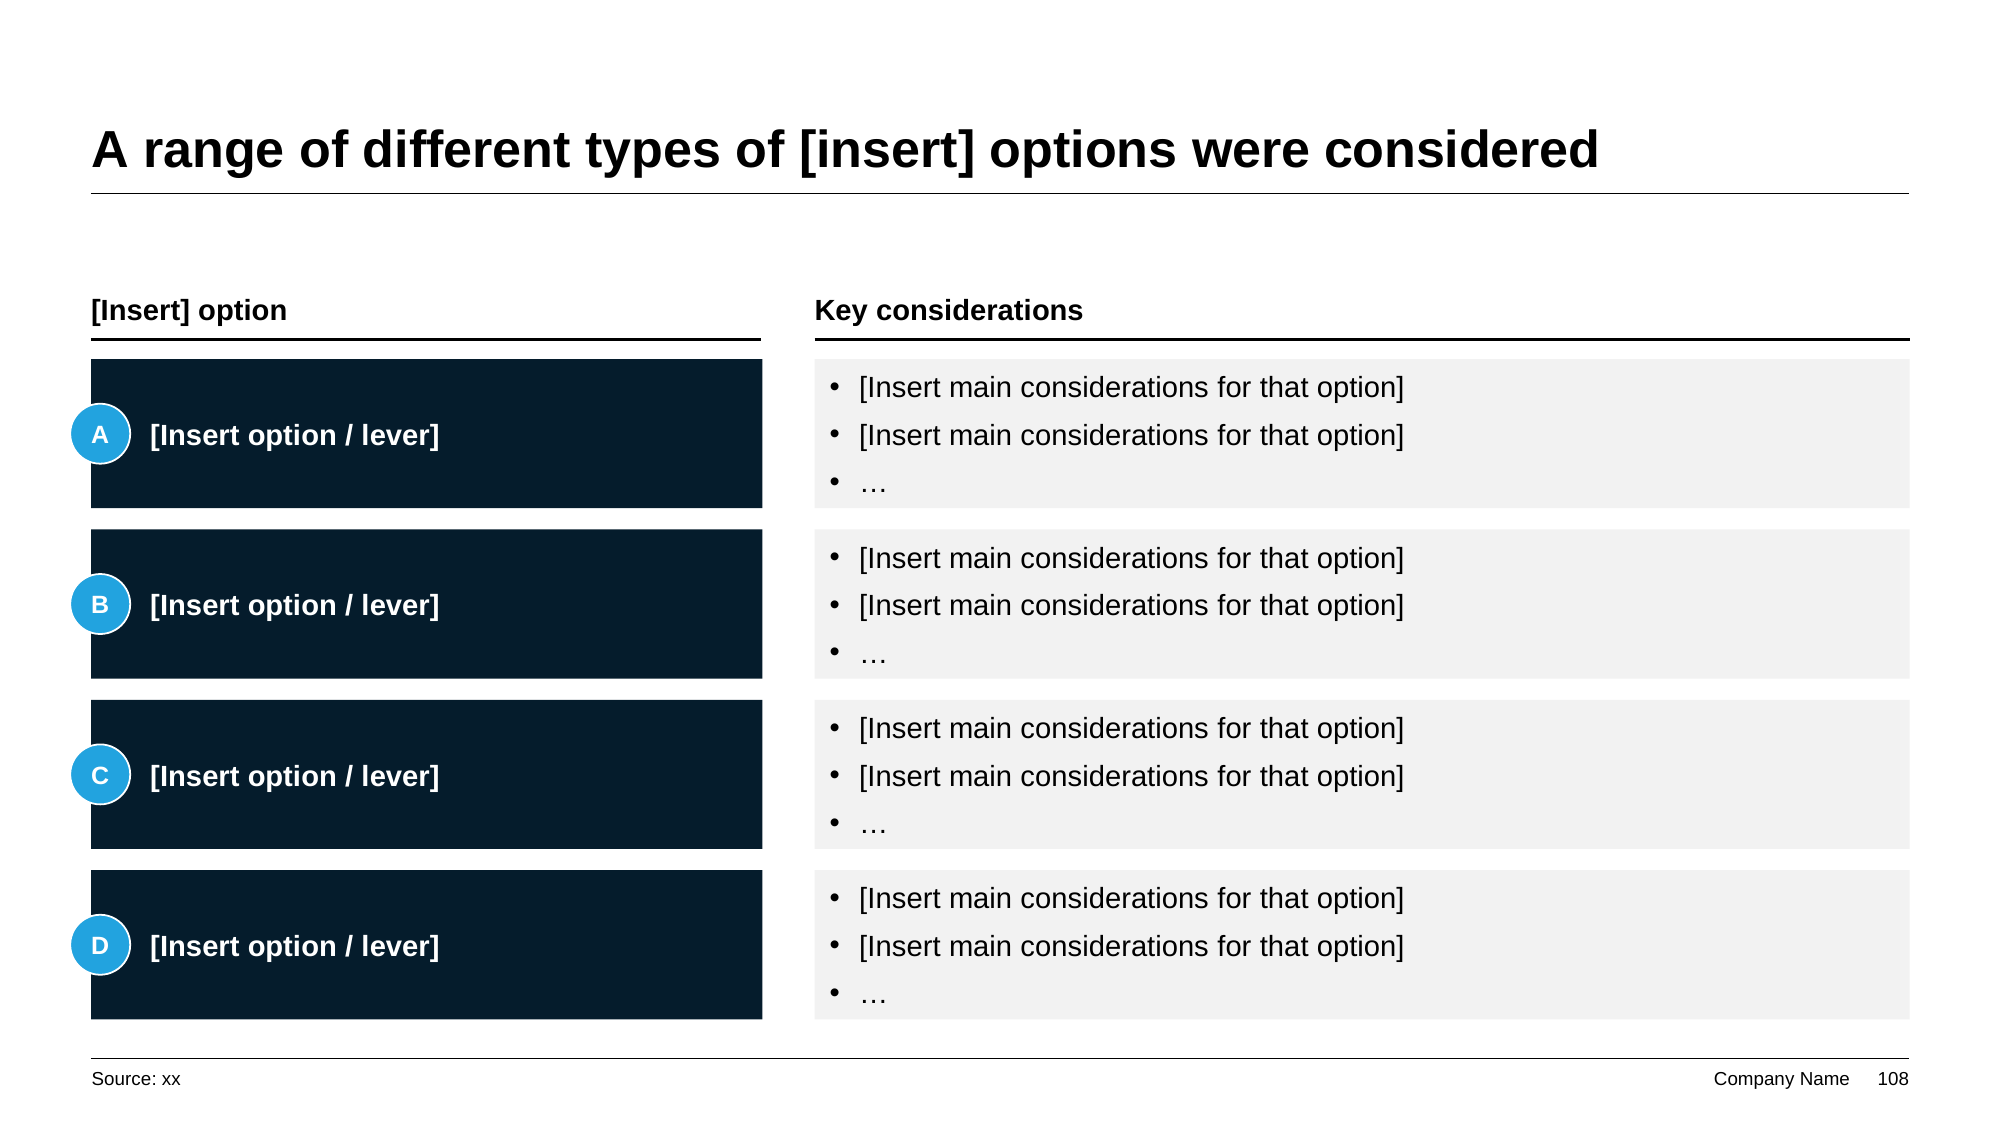

# A range of different types of [insert] options were considered

[Insert] option
Key considerations
[Insert option / lever]
[Insert main considerations for that option]
[Insert main considerations for that option]
…
A
[Insert option / lever]
[Insert main considerations for that option]
[Insert main considerations for that option]
…
B
[Insert main considerations for that option]
[Insert main considerations for that option]
…
[Insert option / lever]
C
[Insert option / lever]
[Insert main considerations for that option]
[Insert main considerations for that option]
…
D
Source: xx